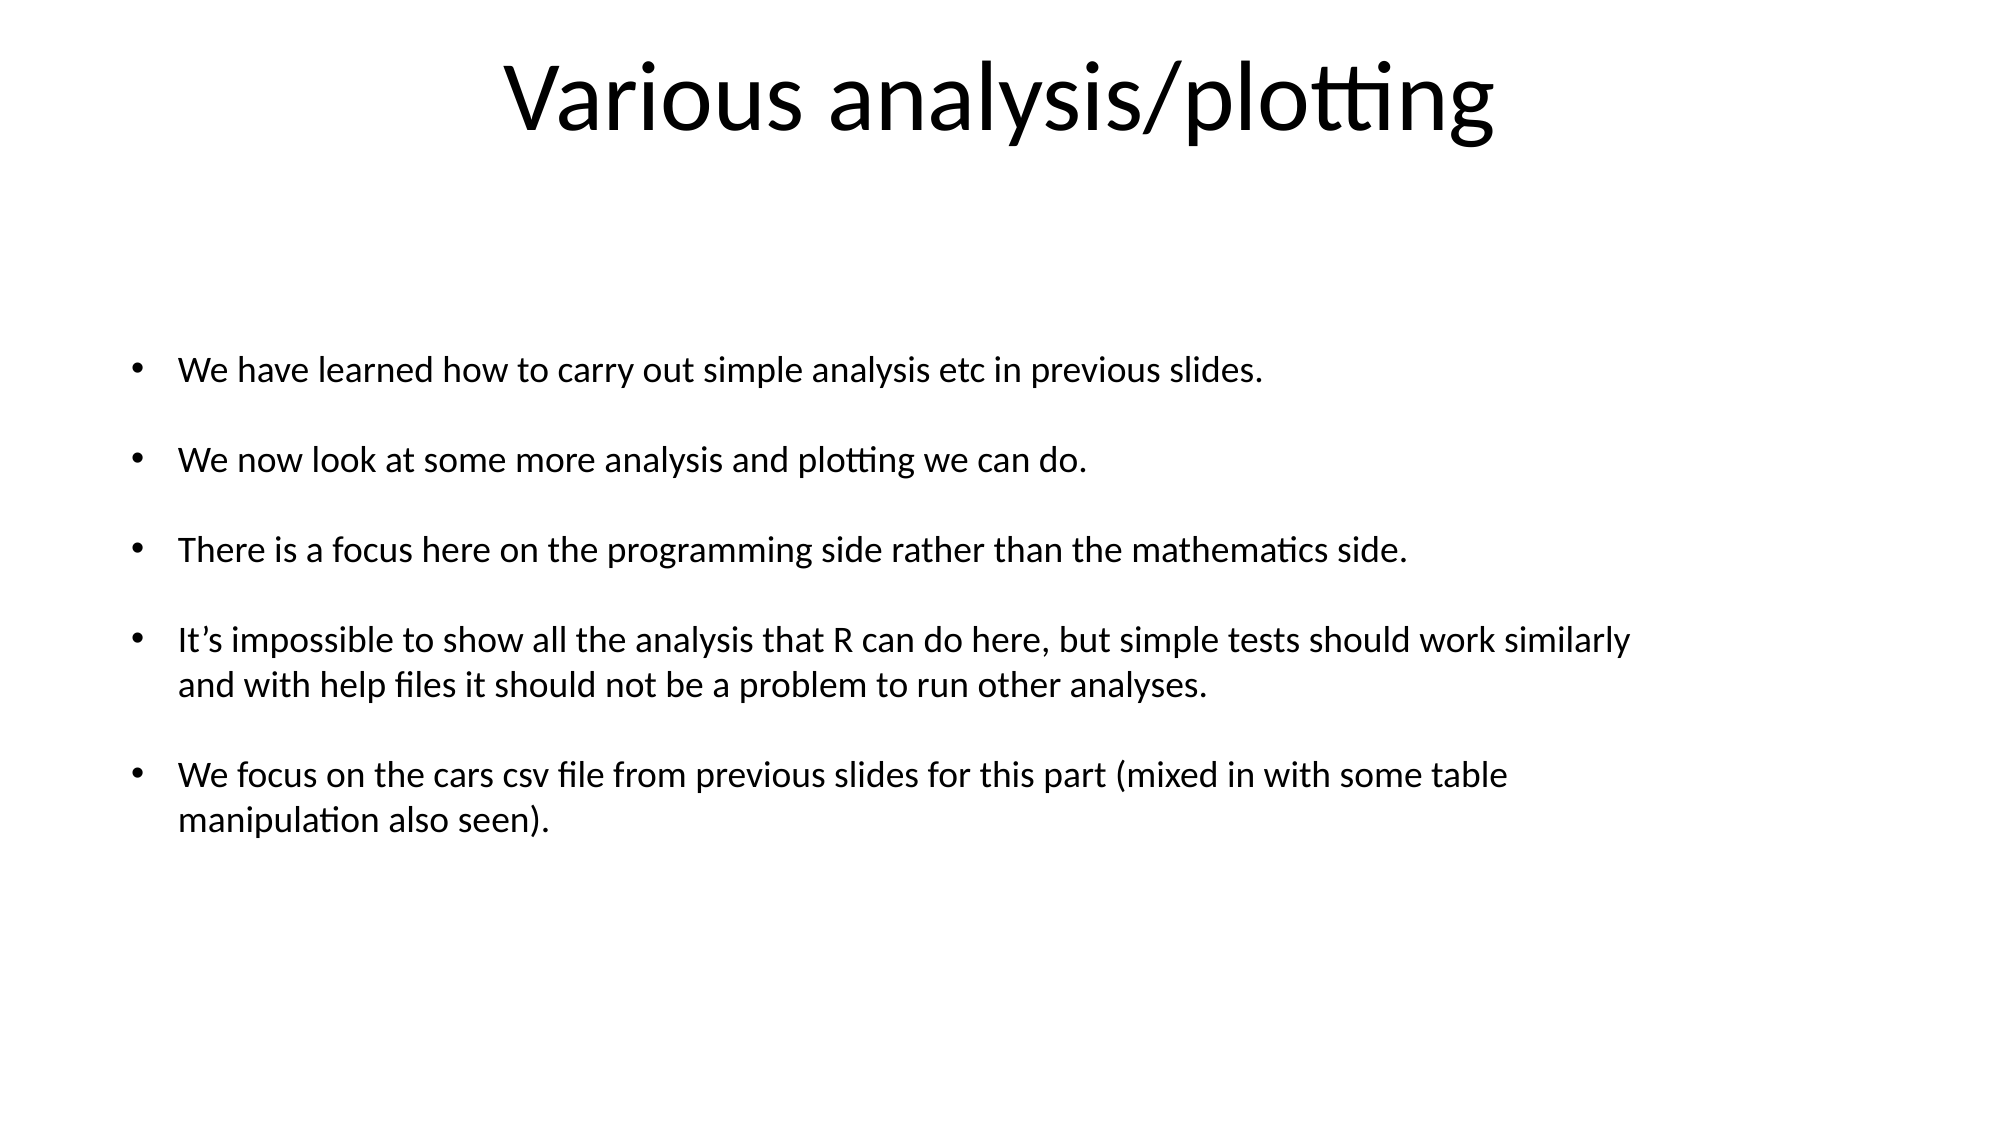

Various analysis/plotting
We have learned how to carry out simple analysis etc in previous slides.

We now look at some more analysis and plotting we can do.

There is a focus here on the programming side rather than the mathematics side.

It’s impossible to show all the analysis that R can do here, but simple tests should work similarly and with help files it should not be a problem to run other analyses.

We focus on the cars csv file from previous slides for this part (mixed in with some table manipulation also seen).